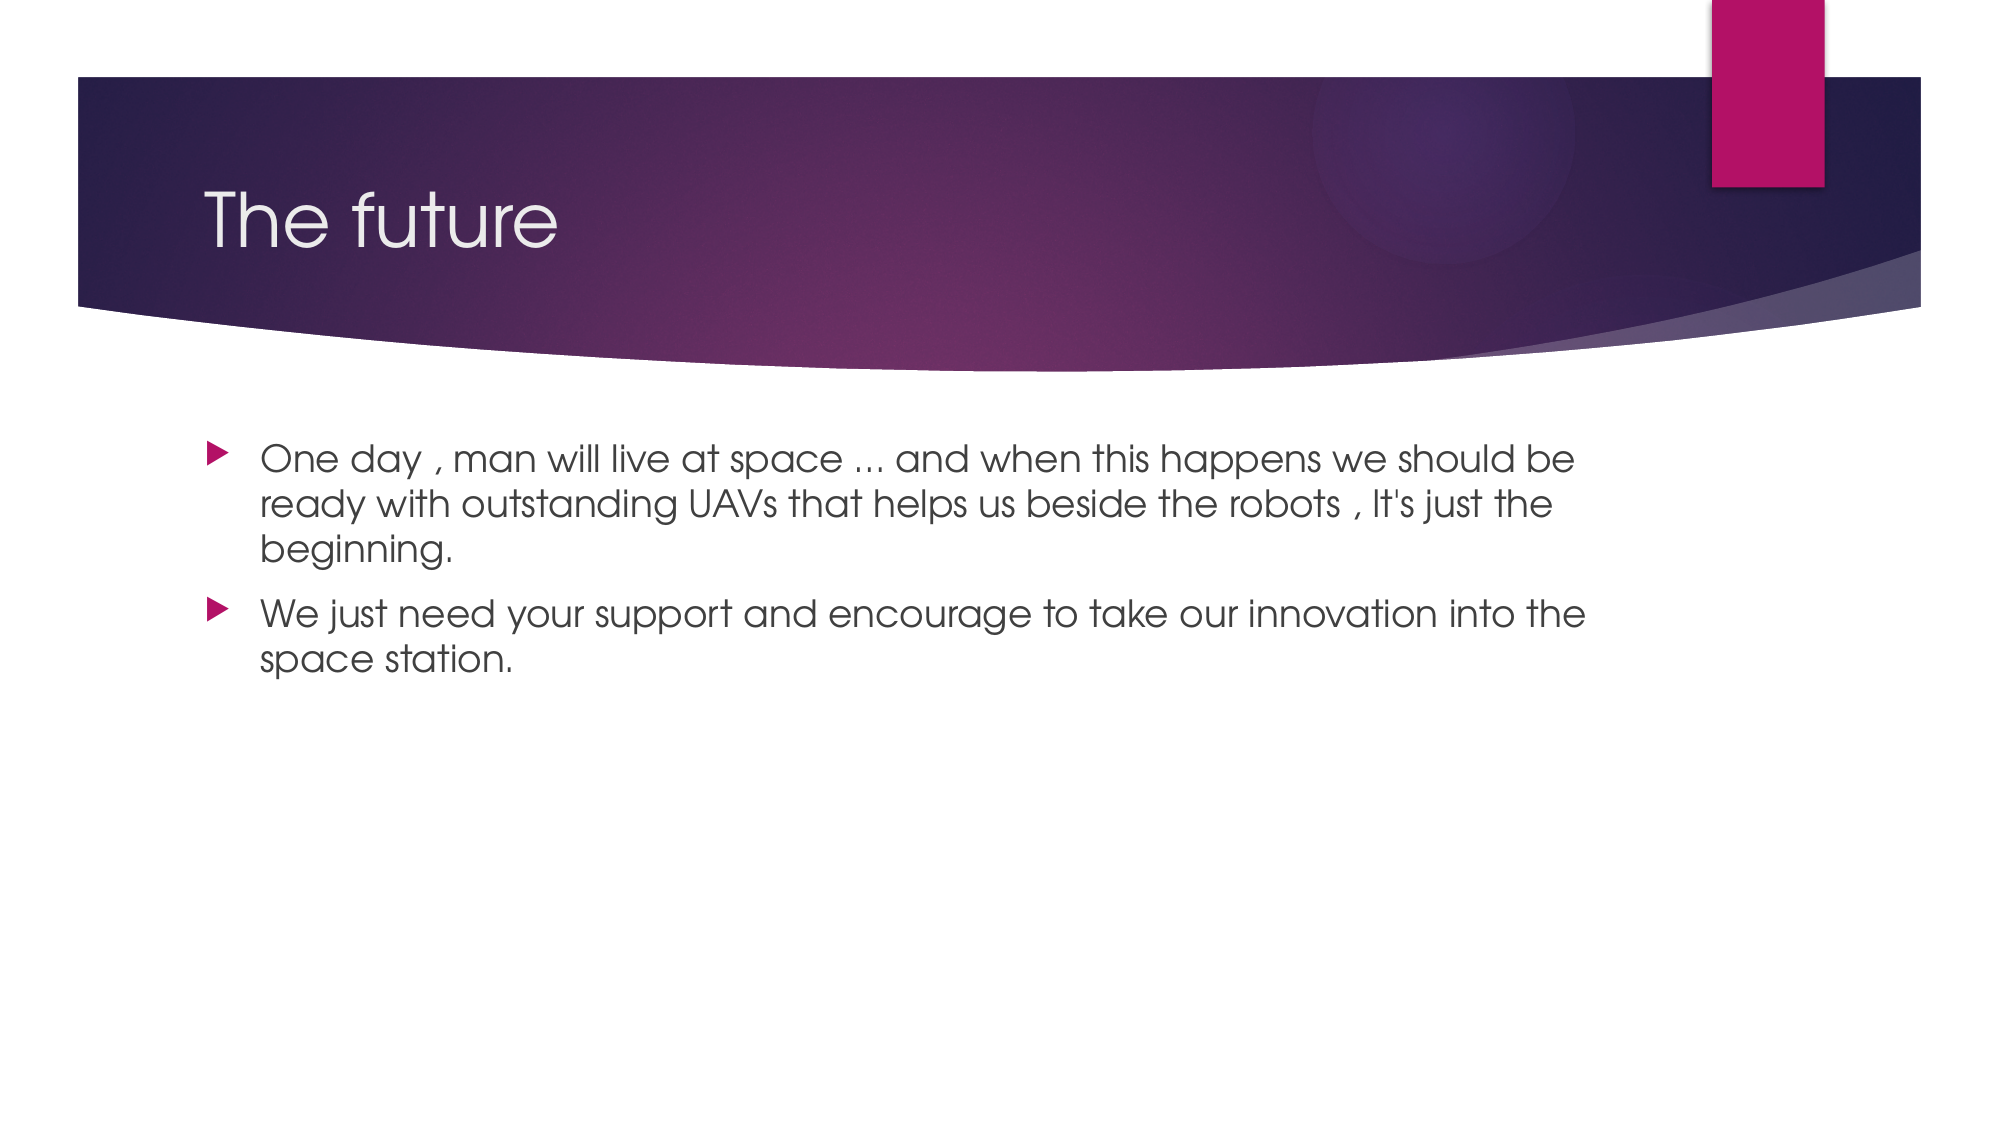

# The future
One day , man will live at space … and when this happens we should be ready with outstanding UAVs that helps us beside the robots , It's just the beginning.
We just need your support and encourage to take our innovation into the space station.